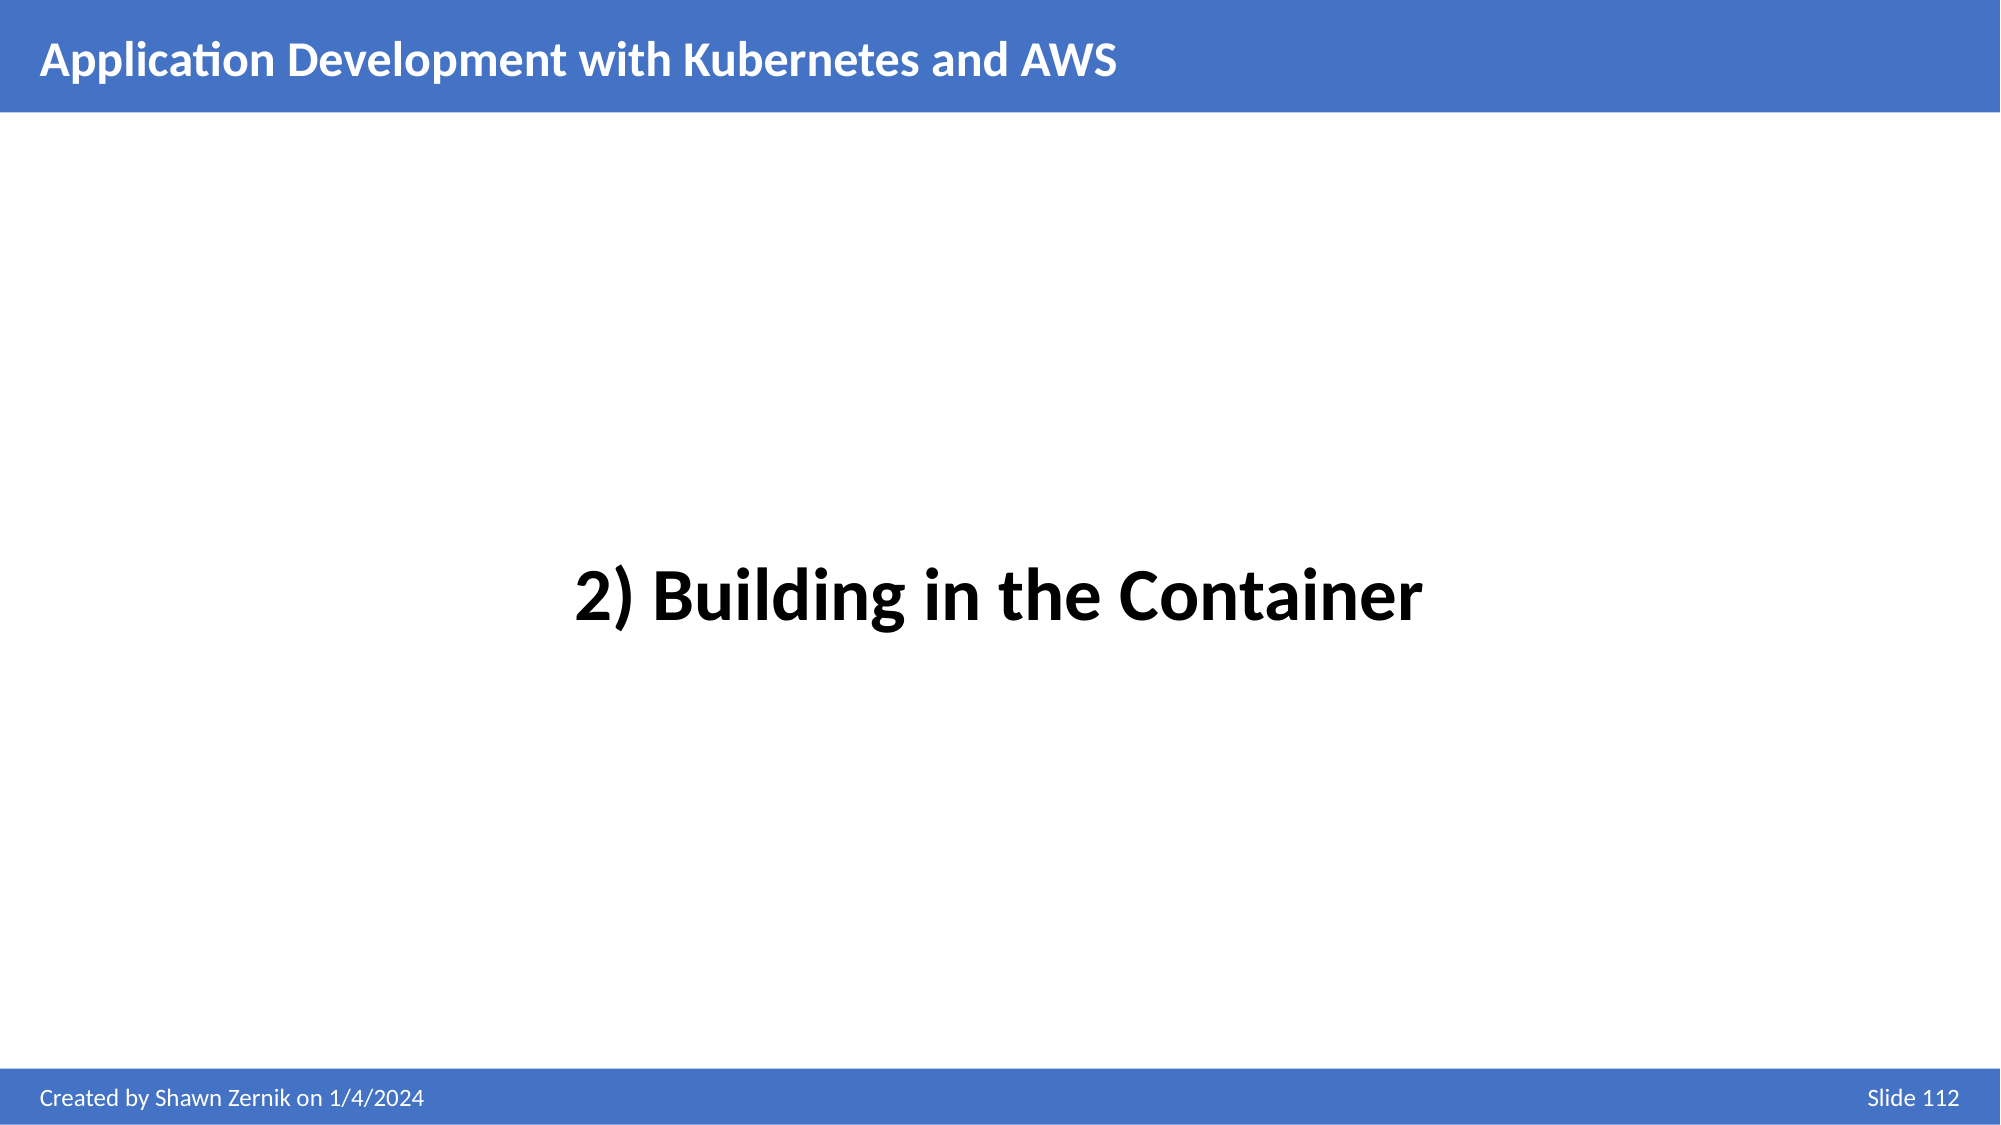

Application Development with Kubernetes and AWS
2) Building in the Container

Created by Shawn Zernik on 1/4/2024
Slide 112